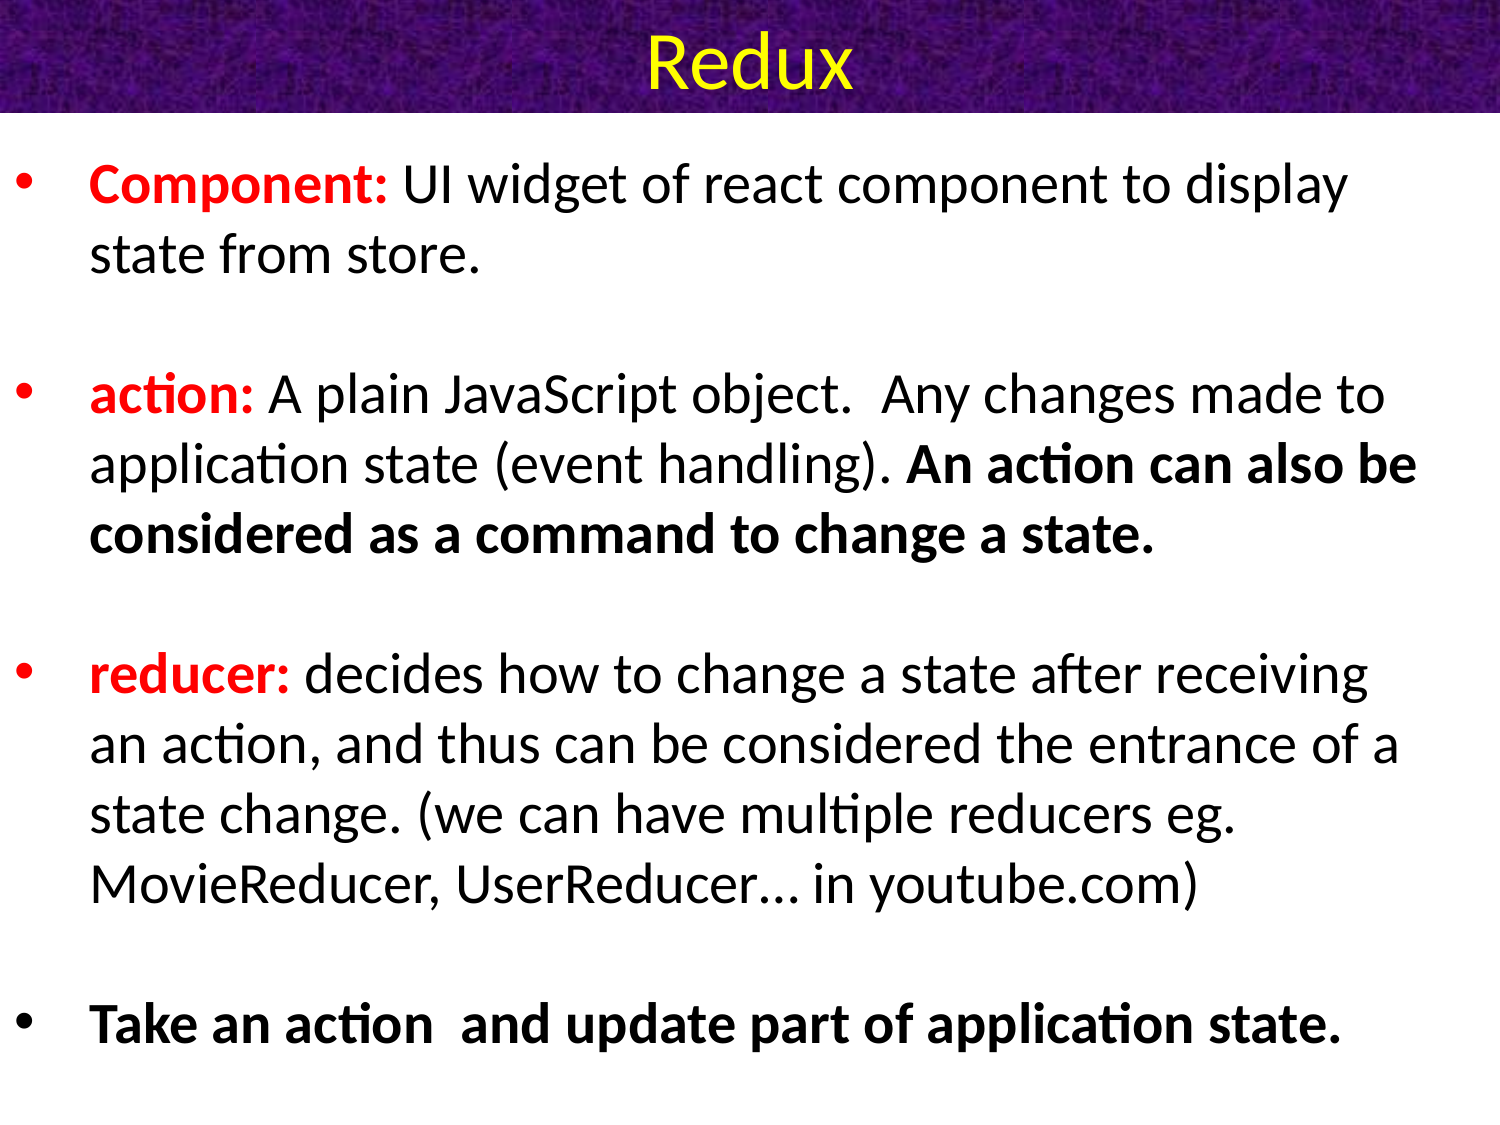

# Redux
Component: UI widget of react component to display state from store.

action: A plain JavaScript object.  Any changes made to application state (event handling). An action can also be considered as a command to change a state.

reducer: decides how to change a state after receiving an action, and thus can be considered the entrance of a state change. (we can have multiple reducers eg. MovieReducer, UserReducer… in youtube.com)

Take an action  and update part of application state.